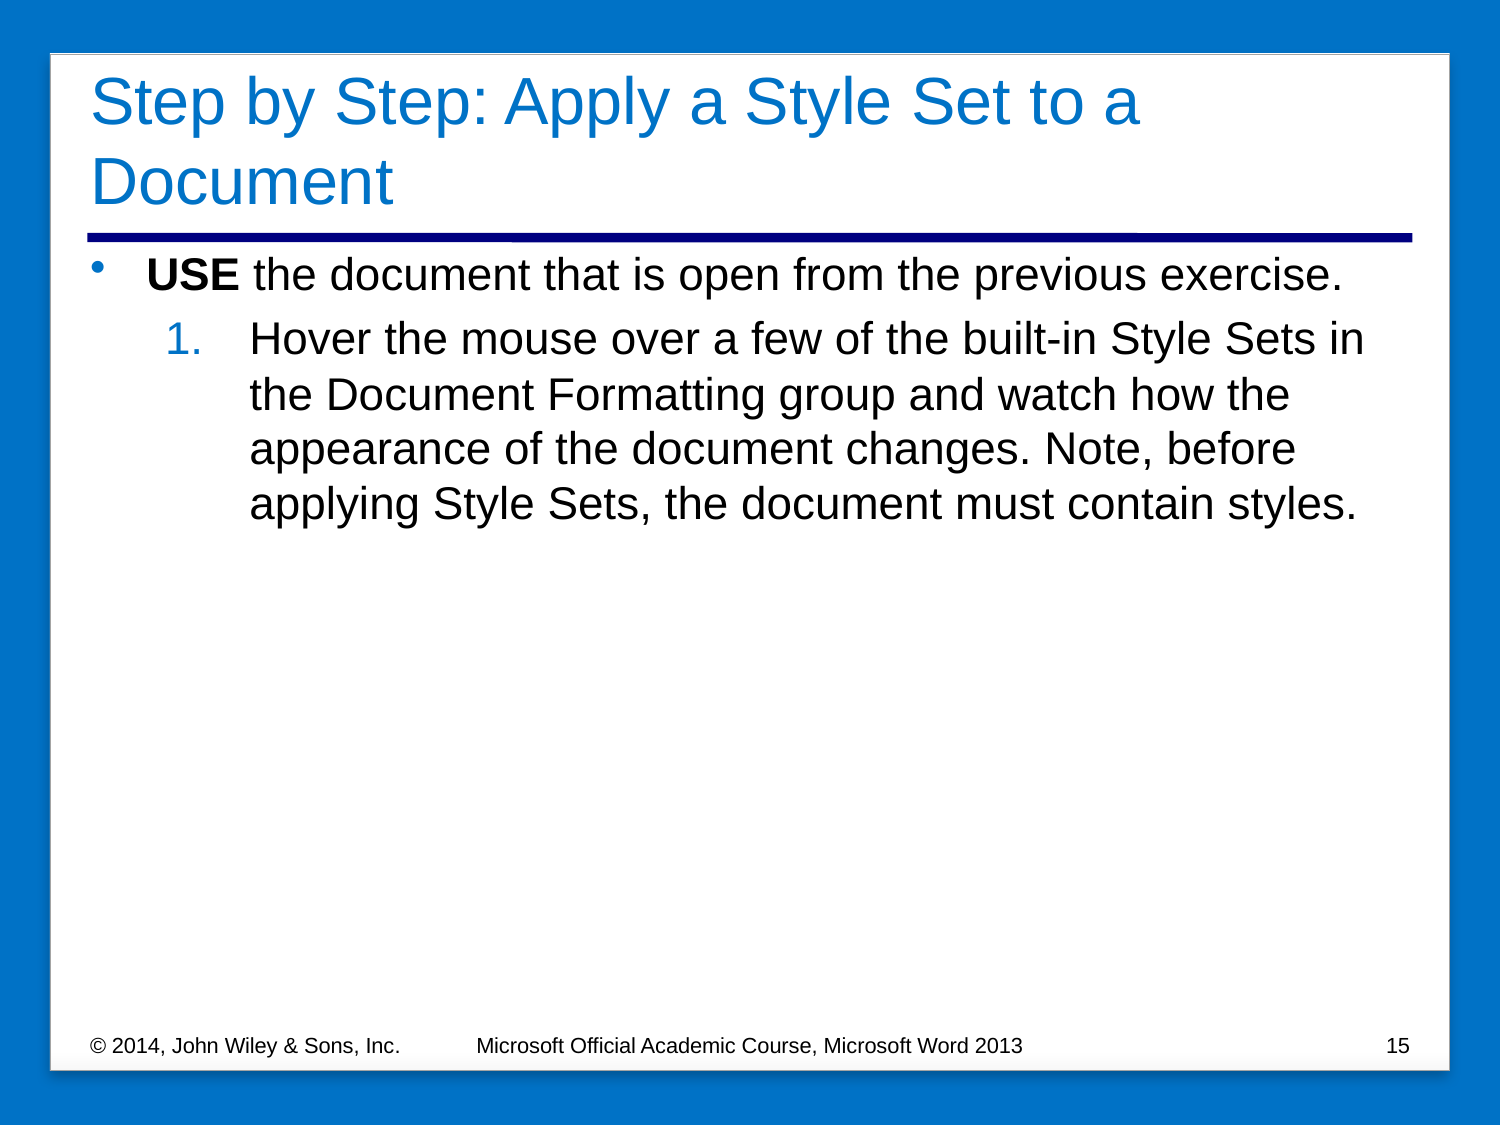

# Step by Step: Apply a Style Set to a Document
USE the document that is open from the previous exercise.
Hover the mouse over a few of the built-in Style Sets in the Document Formatting group and watch how the appearance of the document changes. Note, before applying Style Sets, the document must contain styles.
© 2014, John Wiley & Sons, Inc.
Microsoft Official Academic Course, Microsoft Word 2013
15